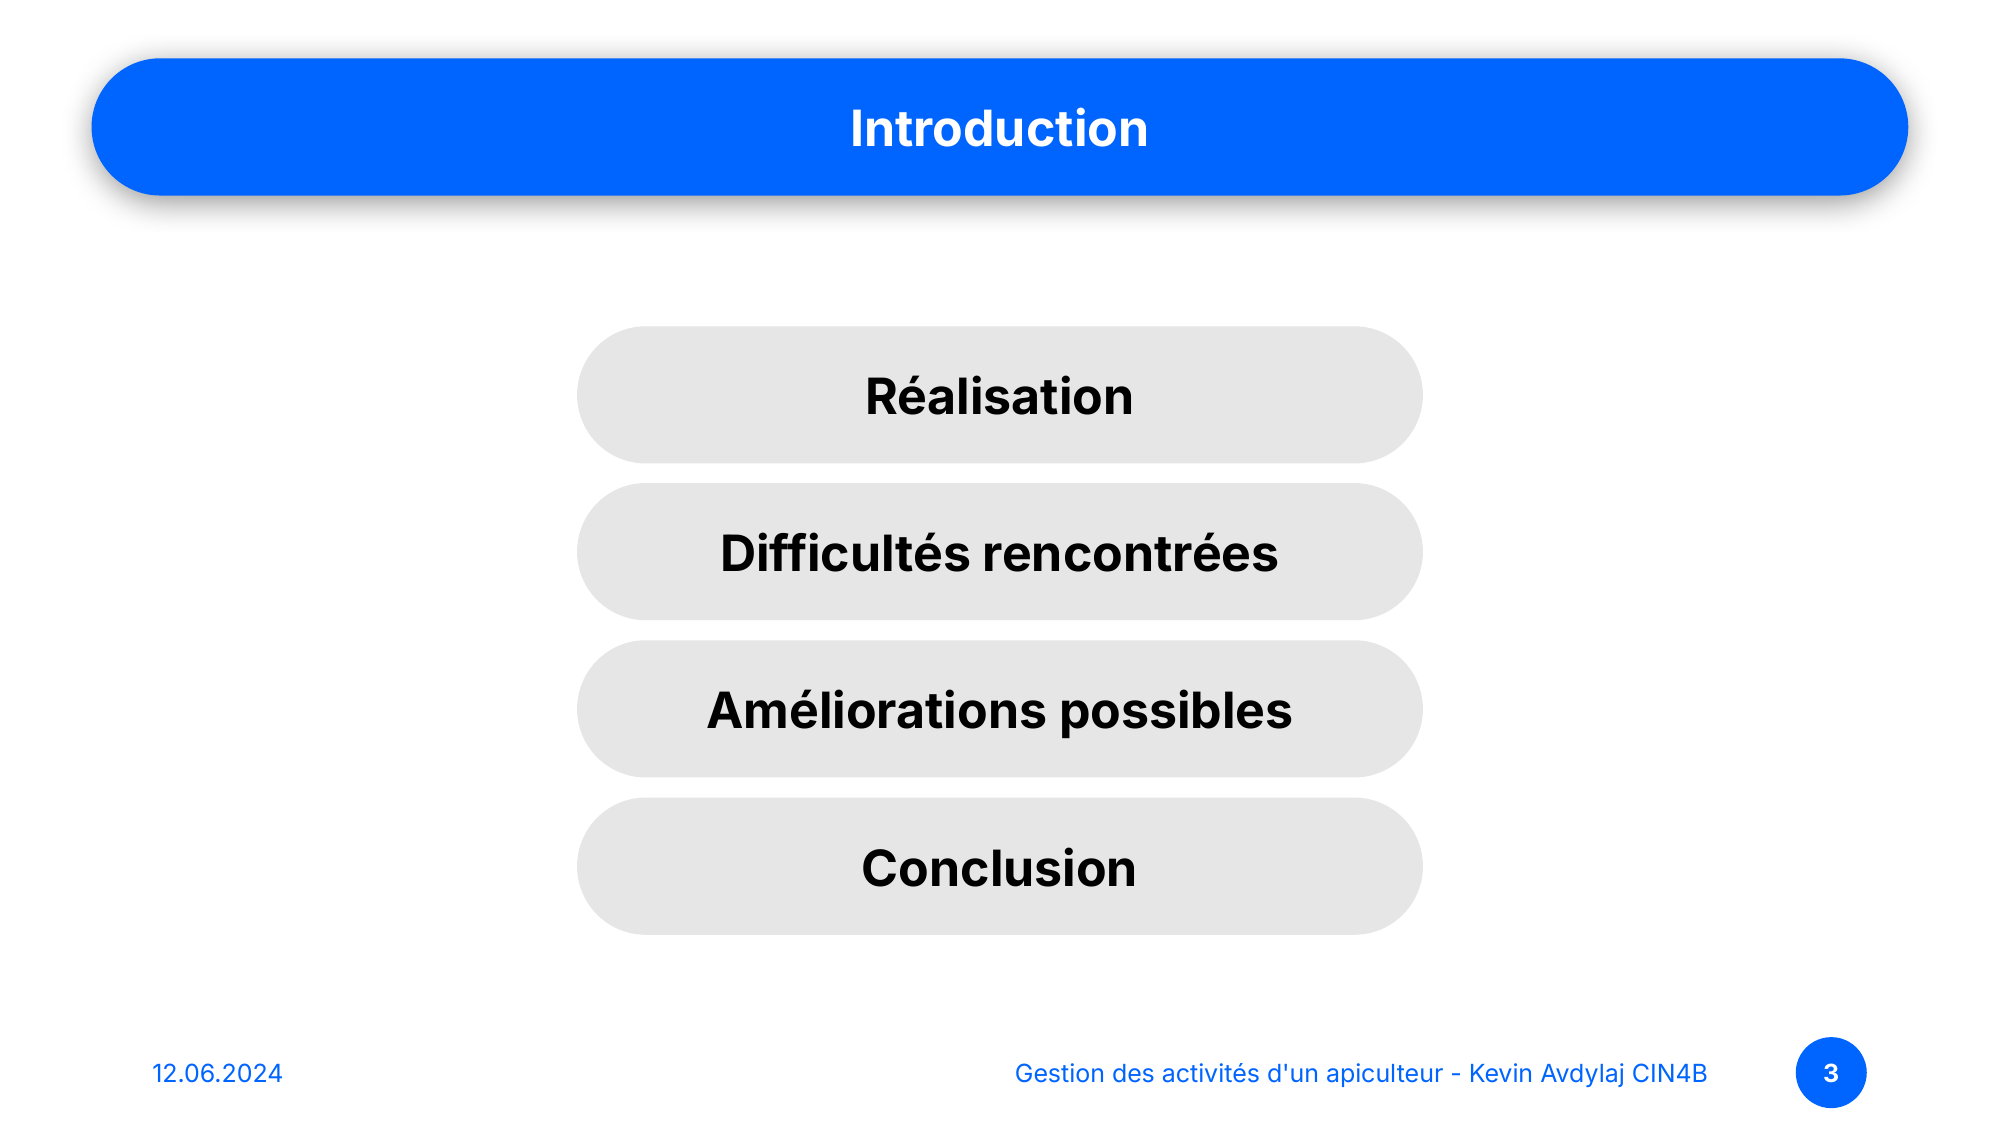

Introduction
Réalisation
Difficultés rencontrées
Améliorations possibles
Conclusion
12.06.2024
Gestion des activités d'un apiculteur - Kevin Avdylaj CIN4B
3